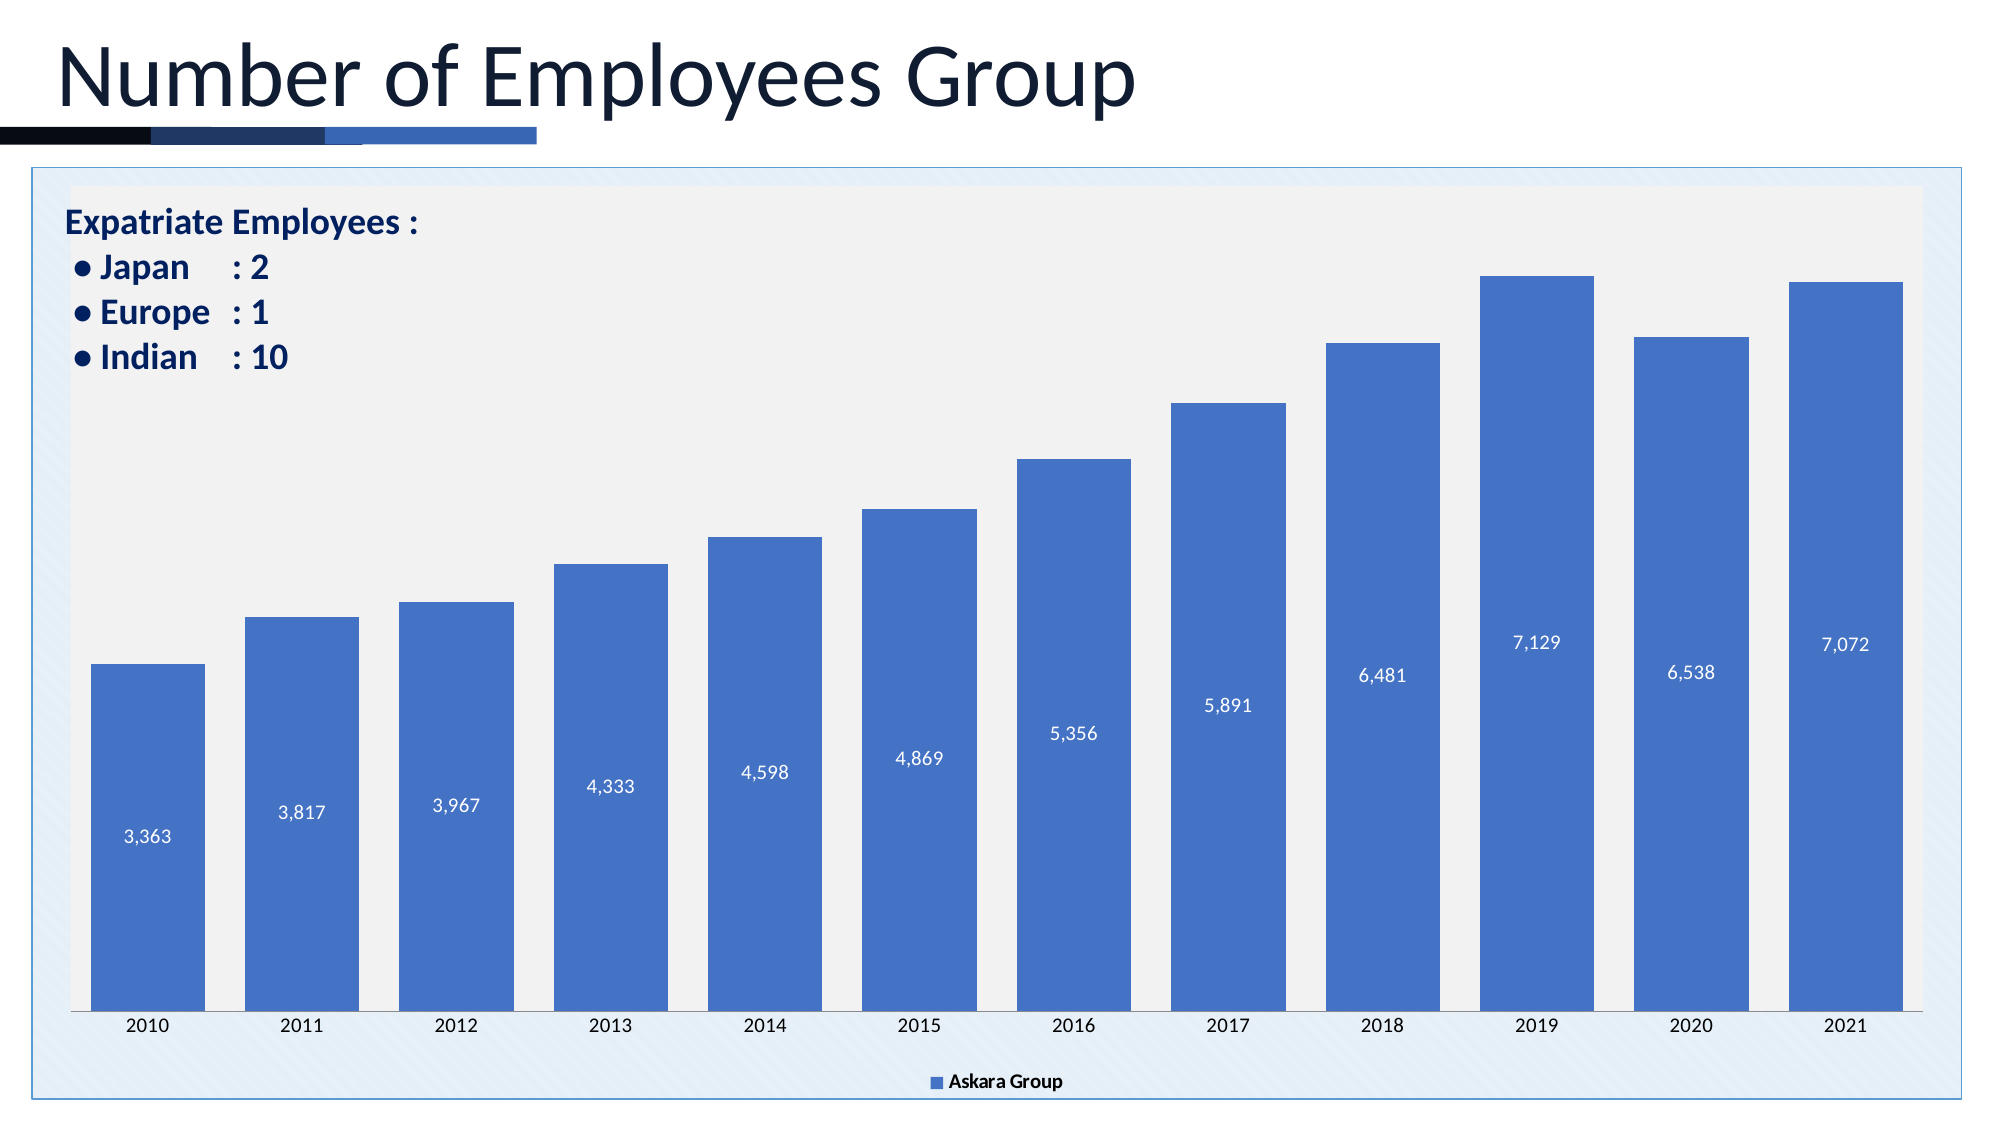

Number of Employees Group

Expatriate Employees :
 • Japan	  : 2
 • Europe	  : 1
 • Indian	  : 10

### Chart

| Category | Askara Group |
|---|---|
| 2010 | 3363.0 |
| 2011 | 3817.0 |
| 2012 | 3967.0 |
| 2013 | 4333.0 |
| 2014 | 4598.0 |
| 2015 | 4869.0 |
| 2016 | 5355.9 |
| 2017 | 5891.49 |
| 2018 | 6480.639 |
| 2019 | 7128.639 |
| 2020 | 6538.208075 |
| 2021 | 7071.544721 |